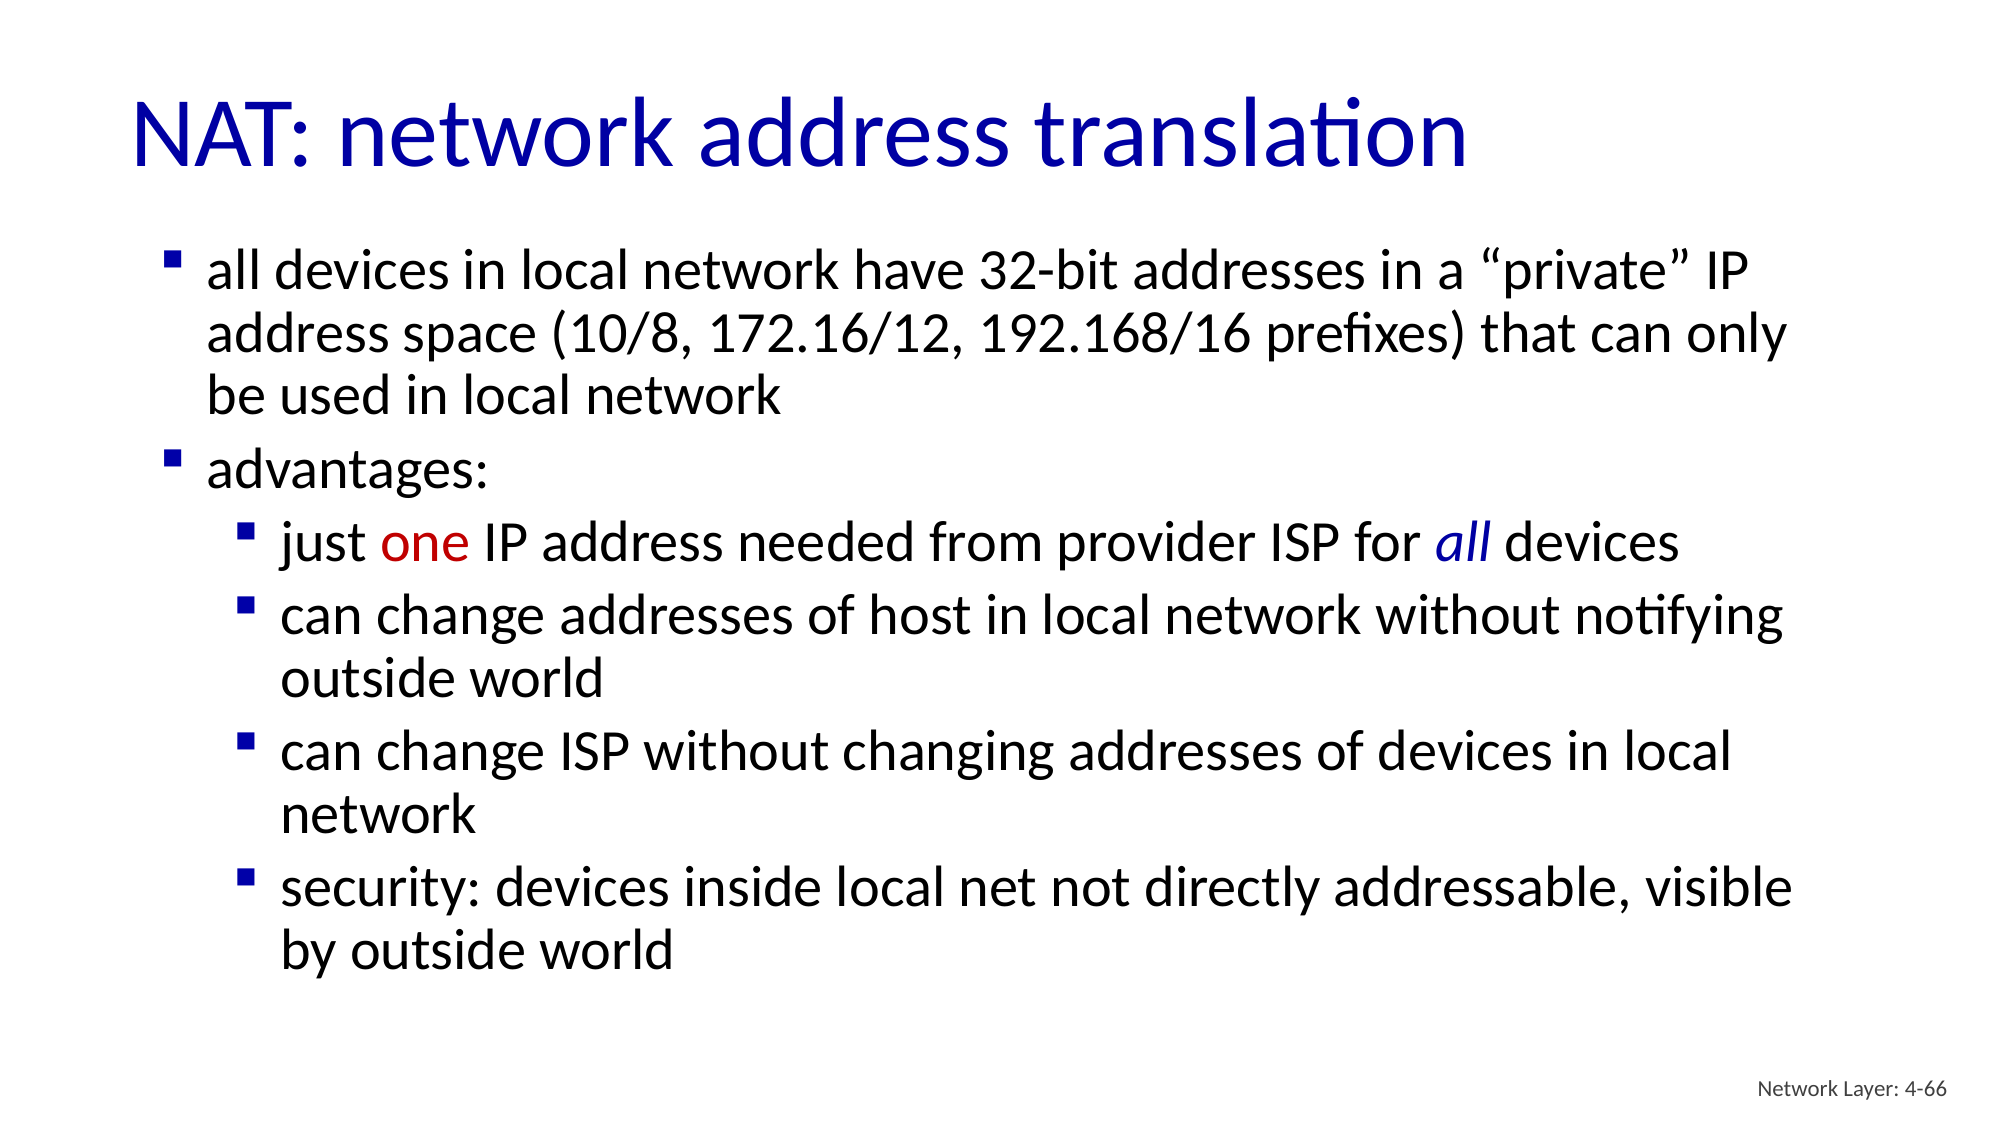

# NAT: network address translation
all devices in local network have 32-bit addresses in a “private” IP address space (10/8, 172.16/12, 192.168/16 prefixes) that can only be used in local network
advantages:
just one IP address needed from provider ISP for all devices
can change addresses of host in local network without notifying outside world
can change ISP without changing addresses of devices in local network
security: devices inside local net not directly addressable, visible by outside world

Network Layer: 4-66